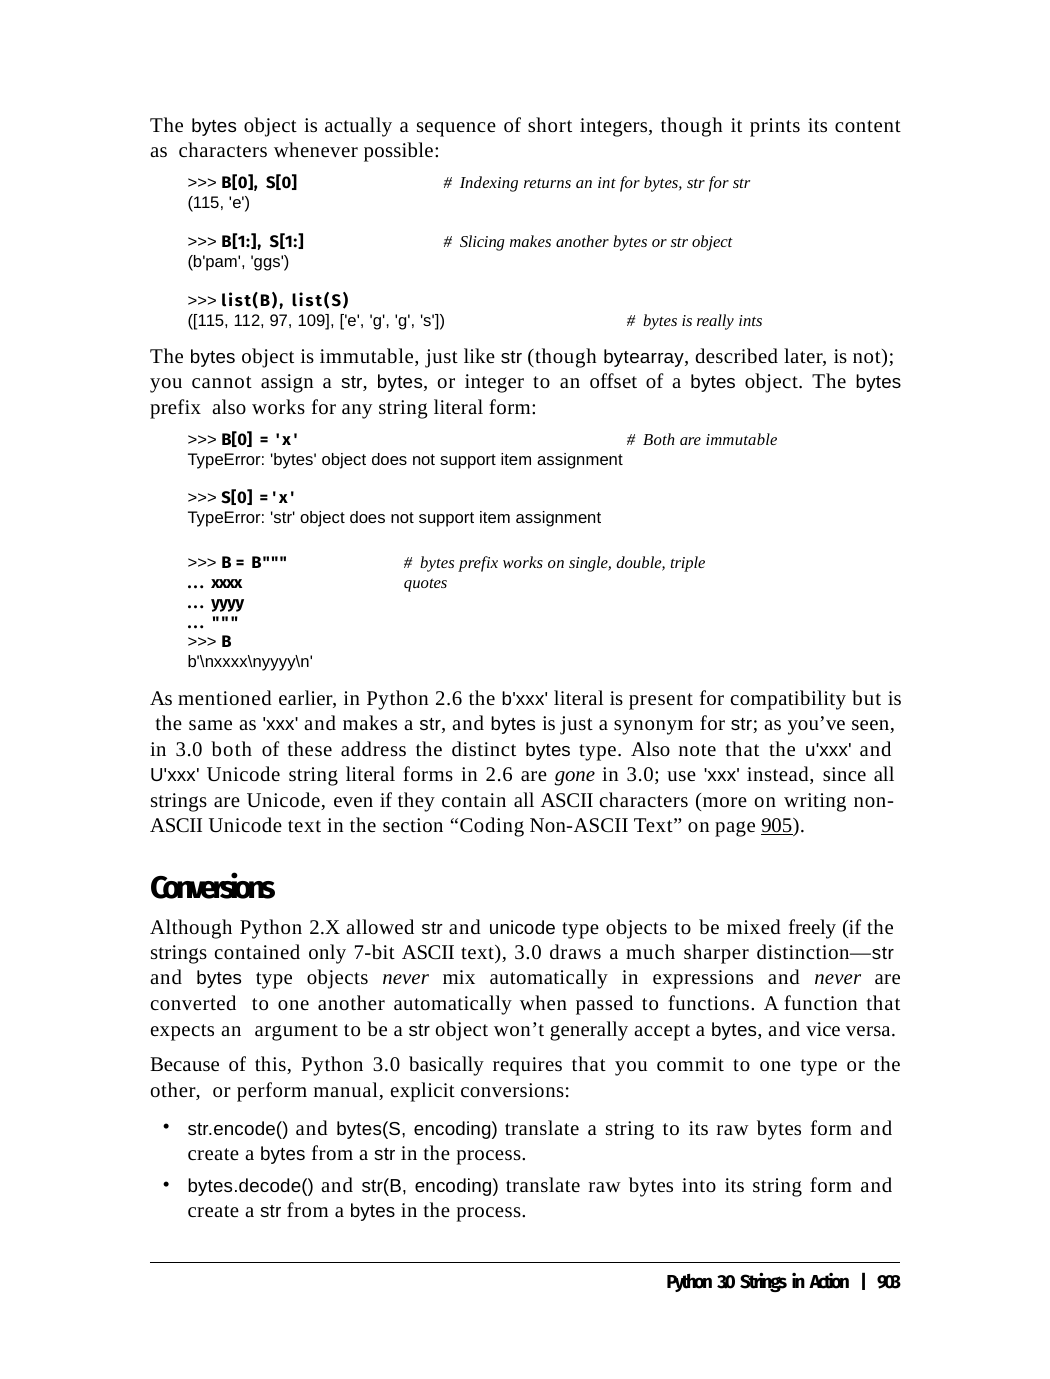

The bytes object is actually a sequence of short integers, though it prints its content as  characters whenever possible:
>>> B[0], S[0]	# Indexing returns an int for bytes, str for str
(115, 'e')

>>> B[1:], S[1:]	# Slicing makes another bytes or str object
(b'pam', 'ggs')

>>> list(B), list(S)
([115, 112, 97, 109], ['e', 'g', 'g', 's'])	# bytes is really ints
The bytes object is immutable, just like str (though bytearray, described later, is not);  you cannot assign a str, bytes, or integer to an offset of a bytes object. The bytes prefix  also works for any string literal form:
>>> B[0] = 'x'	# Both are immutable
TypeError: 'bytes' object does not support item assignment

>>> S[0] = 'x'
TypeError: 'str' object does not support item assignment
>>> B = B"""
... xxxx
... yyyy
... """
>>> B
b'\nxxxx\nyyyy\n'
# bytes prefix works on single, double, triple quotes
As mentioned earlier, in Python 2.6 the b'xxx' literal is present for compatibility but is  the same as 'xxx' and makes a str, and bytes is just a synonym for str; as you’ve seen,  in 3.0 both of these address the distinct bytes type. Also note that the u'xxx' and  U'xxx' Unicode string literal forms in 2.6 are gone in 3.0; use 'xxx' instead, since all  strings are Unicode, even if they contain all ASCII characters (more on writing non-  ASCII Unicode text in the section “Coding Non-ASCII Text” on page 905).

Conversions
Although Python 2.X allowed str and unicode type objects to be mixed freely (if the  strings contained only 7-bit ASCII text), 3.0 draws a much sharper distinction—str  and bytes type objects never mix automatically in expressions and never are converted  to one another automatically when passed to functions. A function that expects an  argument to be a str object won’t generally accept a bytes, and vice versa.
Because of this, Python 3.0 basically requires that you commit to one type or the other,  or perform manual, explicit conversions:
str.encode() and bytes(S, encoding) translate a string to its raw bytes form and  create a bytes from a str in the process.
bytes.decode() and str(B, encoding) translate raw bytes into its string form and  create a str from a bytes in the process.

Python 3.0 Strings in Action  |  903